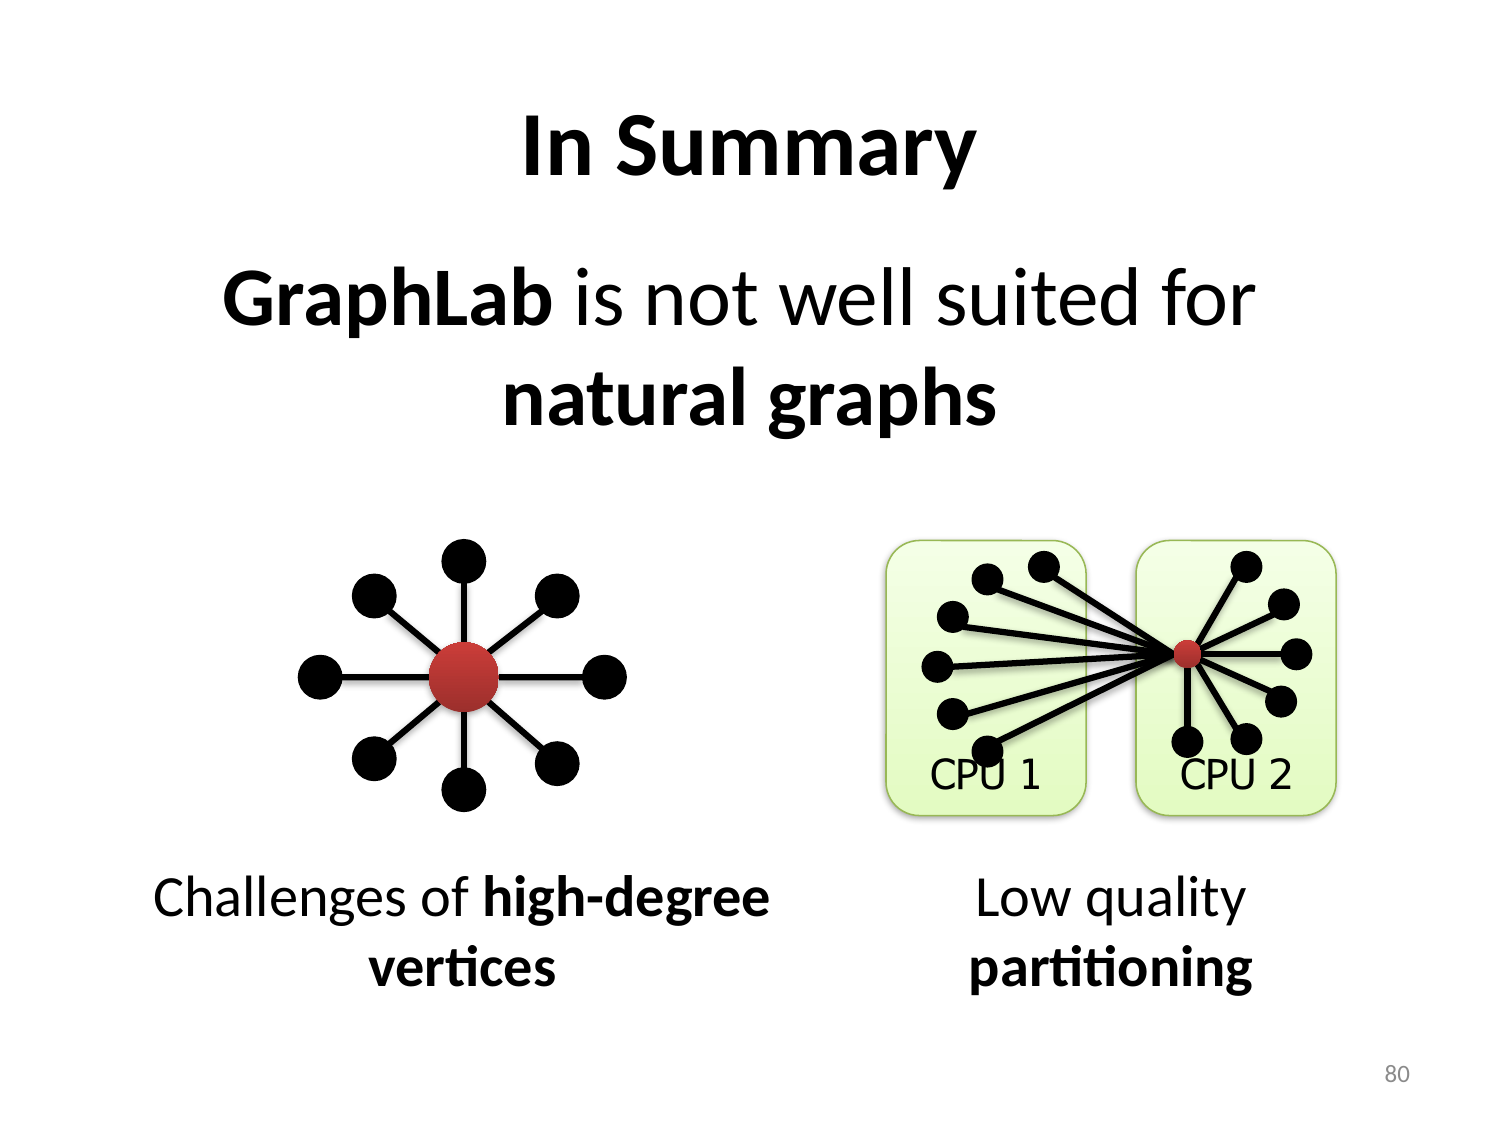

# In Summary
GraphLab is not well suited for
natural graphs
CPU 1
CPU 2

Challenges of high-degree vertices
Low quality partitioning
80